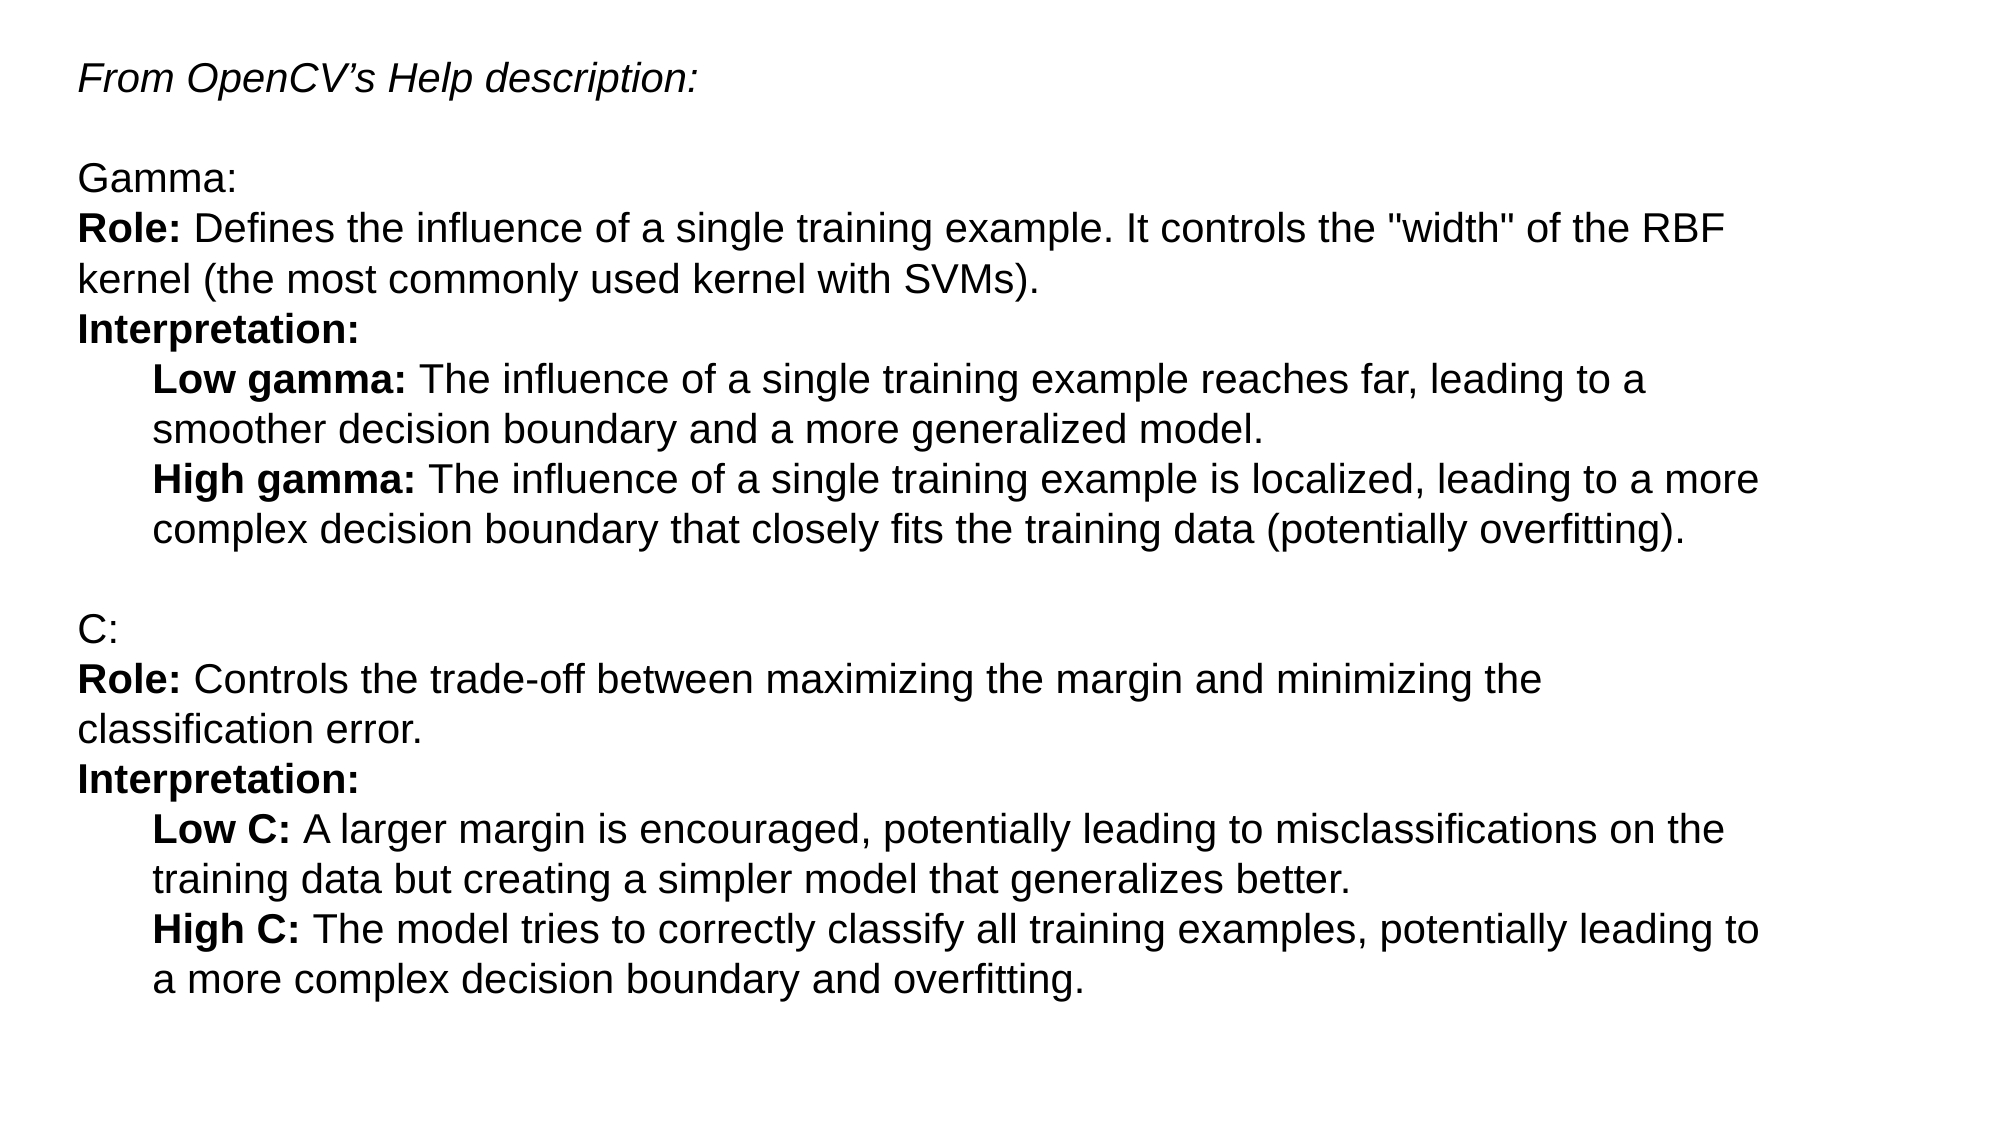

From OpenCV’s Help description:

Gamma:
Role: Defines the influence of a single training example. It controls the "width" of the RBF kernel (the most commonly used kernel with SVMs).
Interpretation:
Low gamma: The influence of a single training example reaches far, leading to a smoother decision boundary and a more generalized model.
High gamma: The influence of a single training example is localized, leading to a more complex decision boundary that closely fits the training data (potentially overfitting).

C:
Role: Controls the trade-off between maximizing the margin and minimizing the classification error.
Interpretation:
Low C: A larger margin is encouraged, potentially leading to misclassifications on the training data but creating a simpler model that generalizes better.
High C: The model tries to correctly classify all training examples, potentially leading to a more complex decision boundary and overfitting.